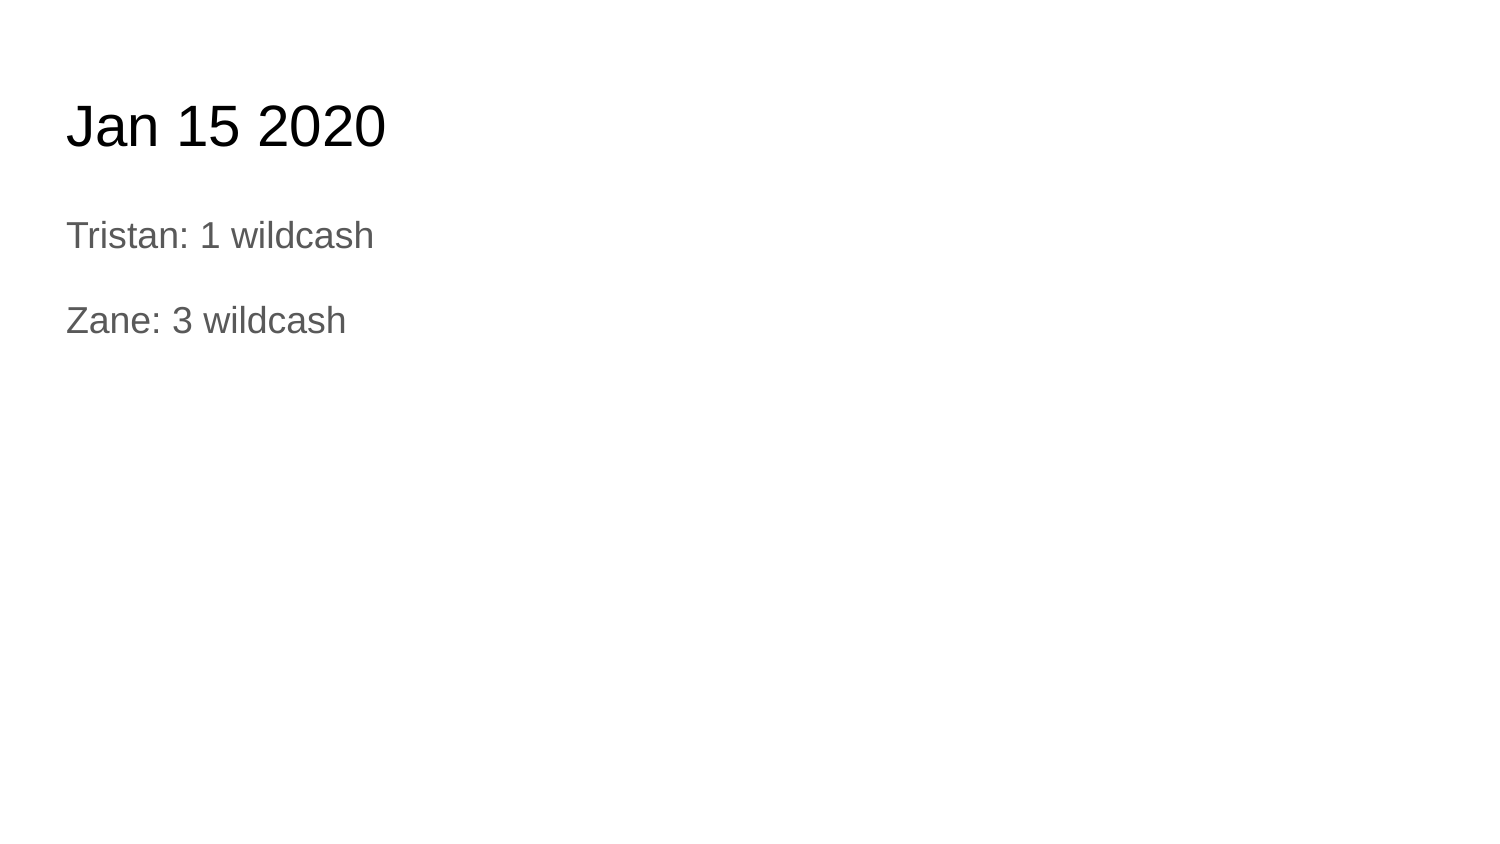

# Jan 15 2020
Tristan: 1 wildcash
Zane: 3 wildcash